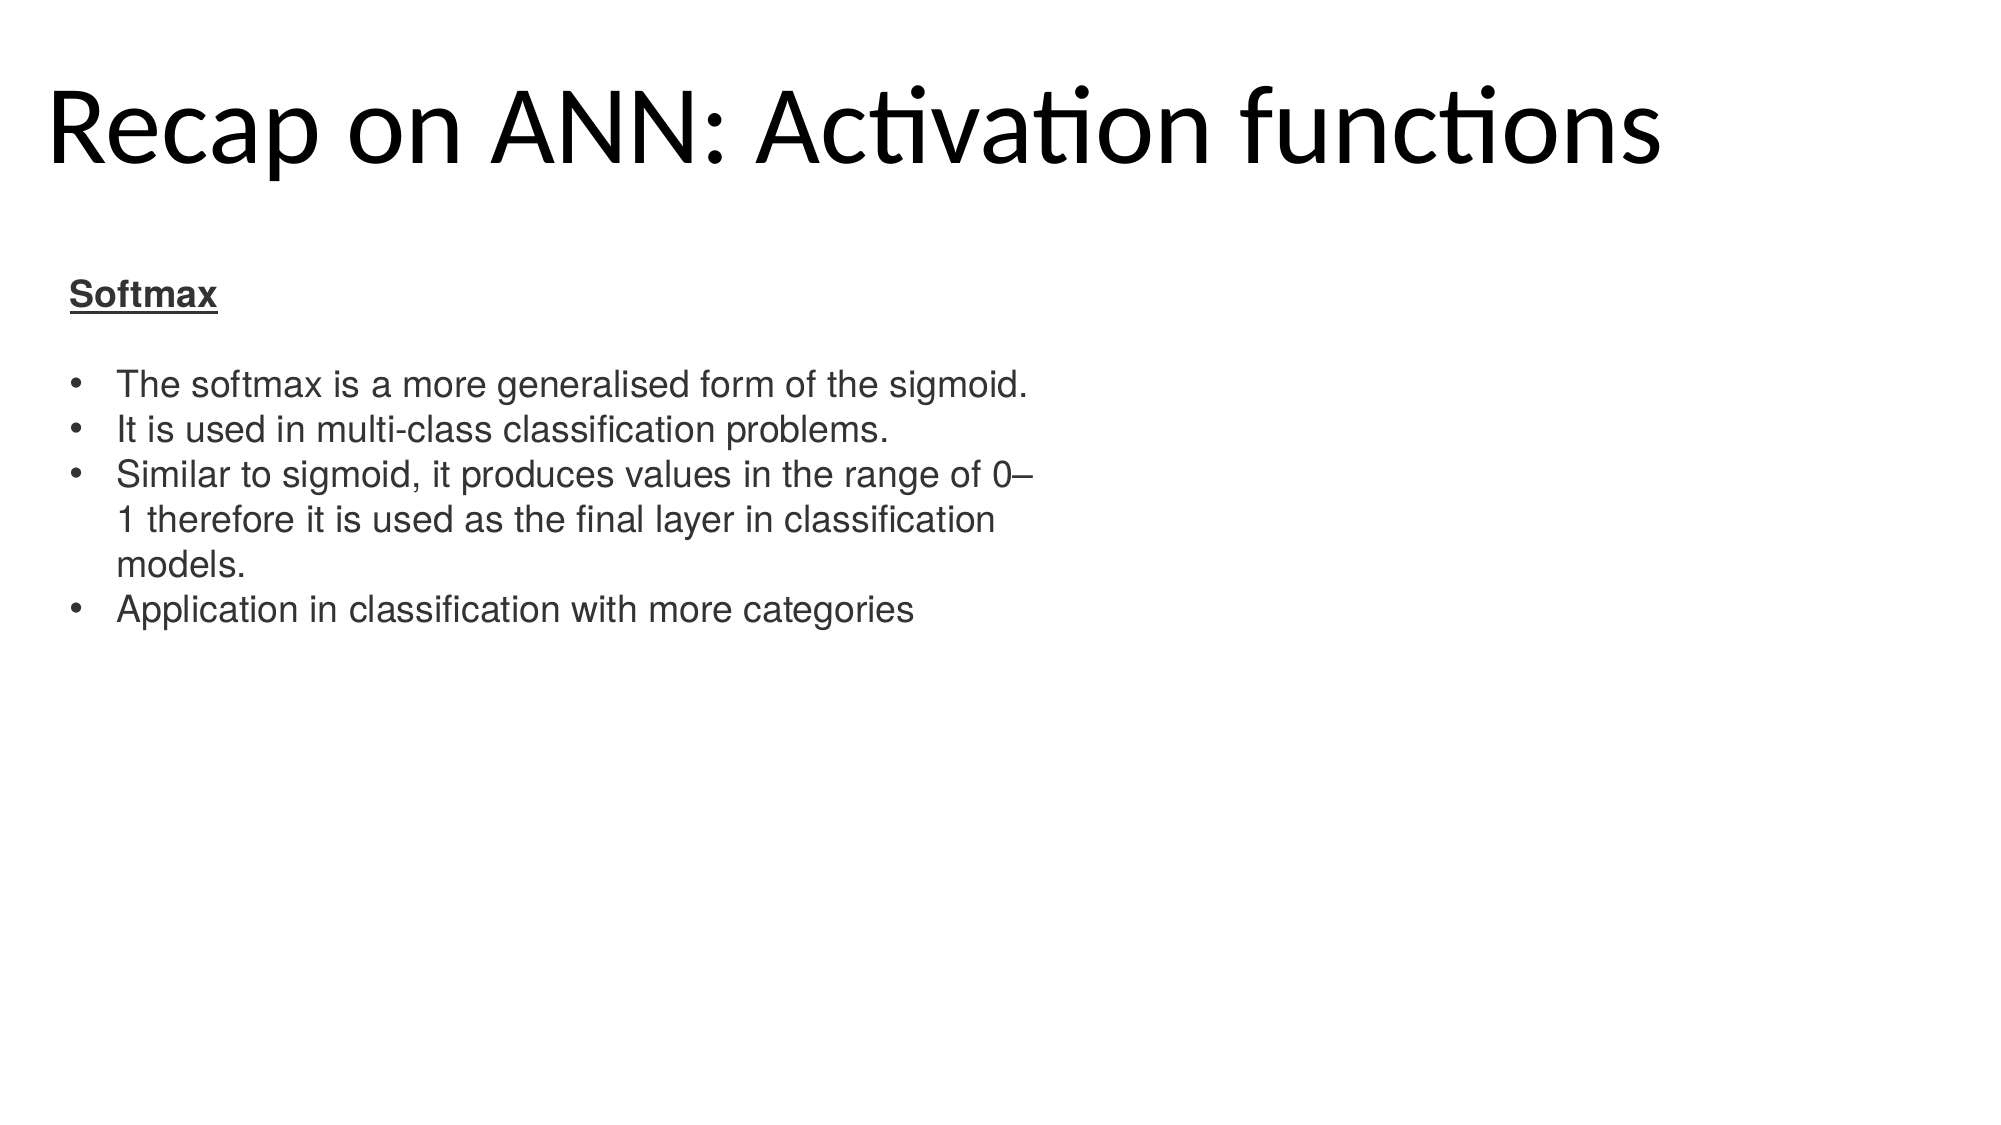

Recap on ANN: Activation functions
Softmax

The softmax is a more generalised form of the sigmoid.
It is used in multi-class classification problems.
Similar to sigmoid, it produces values in the range of 0–1 therefore it is used as the final layer in classification models.
Application in classification with more categories